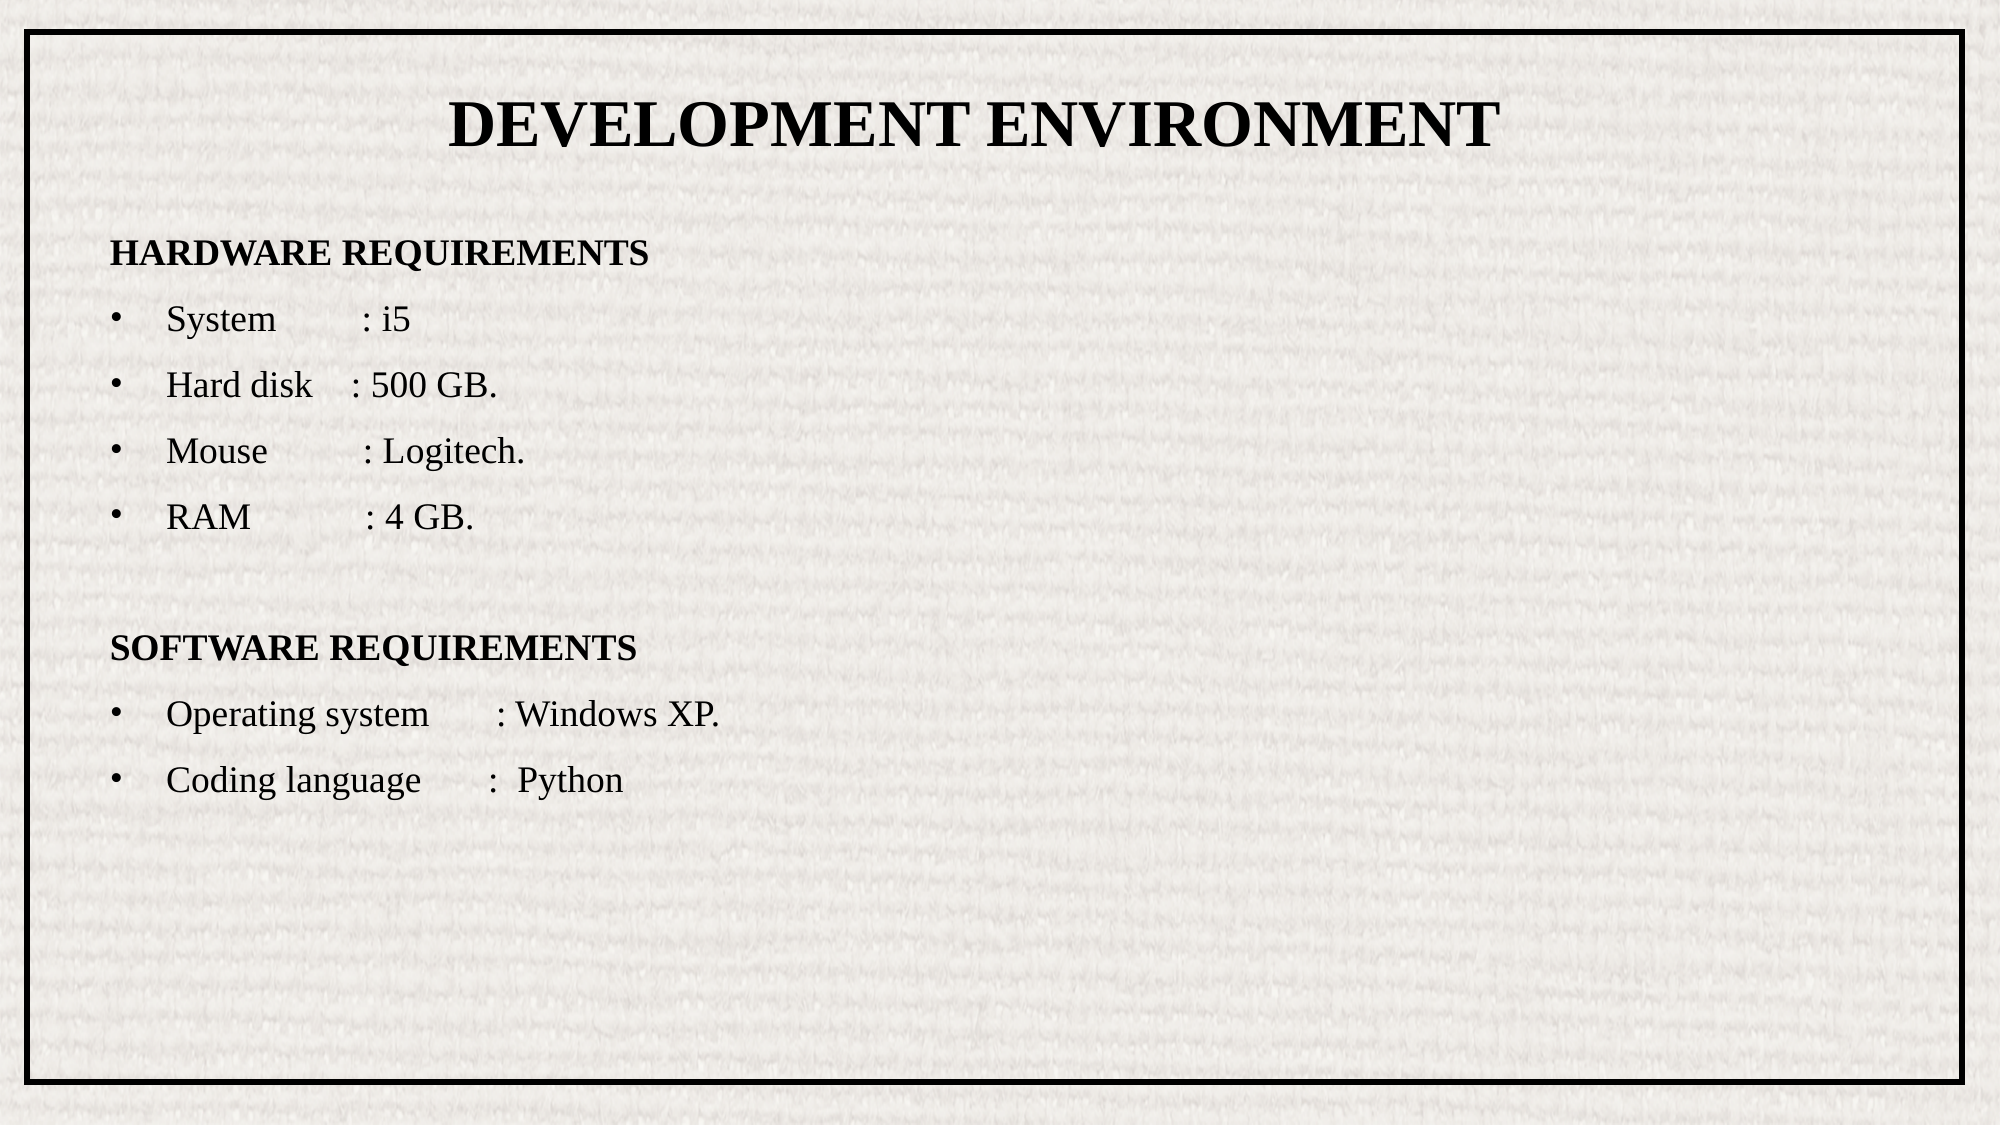

DEVELOPMENT ENVIRONMENT
HARDWARE REQUIREMENTS
System         : i5
Hard disk    : 500 GB.
Mouse          : Logitech.
RAM            : 4 GB.

SOFTWARE REQUIREMENTS
Operating system       : Windows XP.
Coding language       :  Python